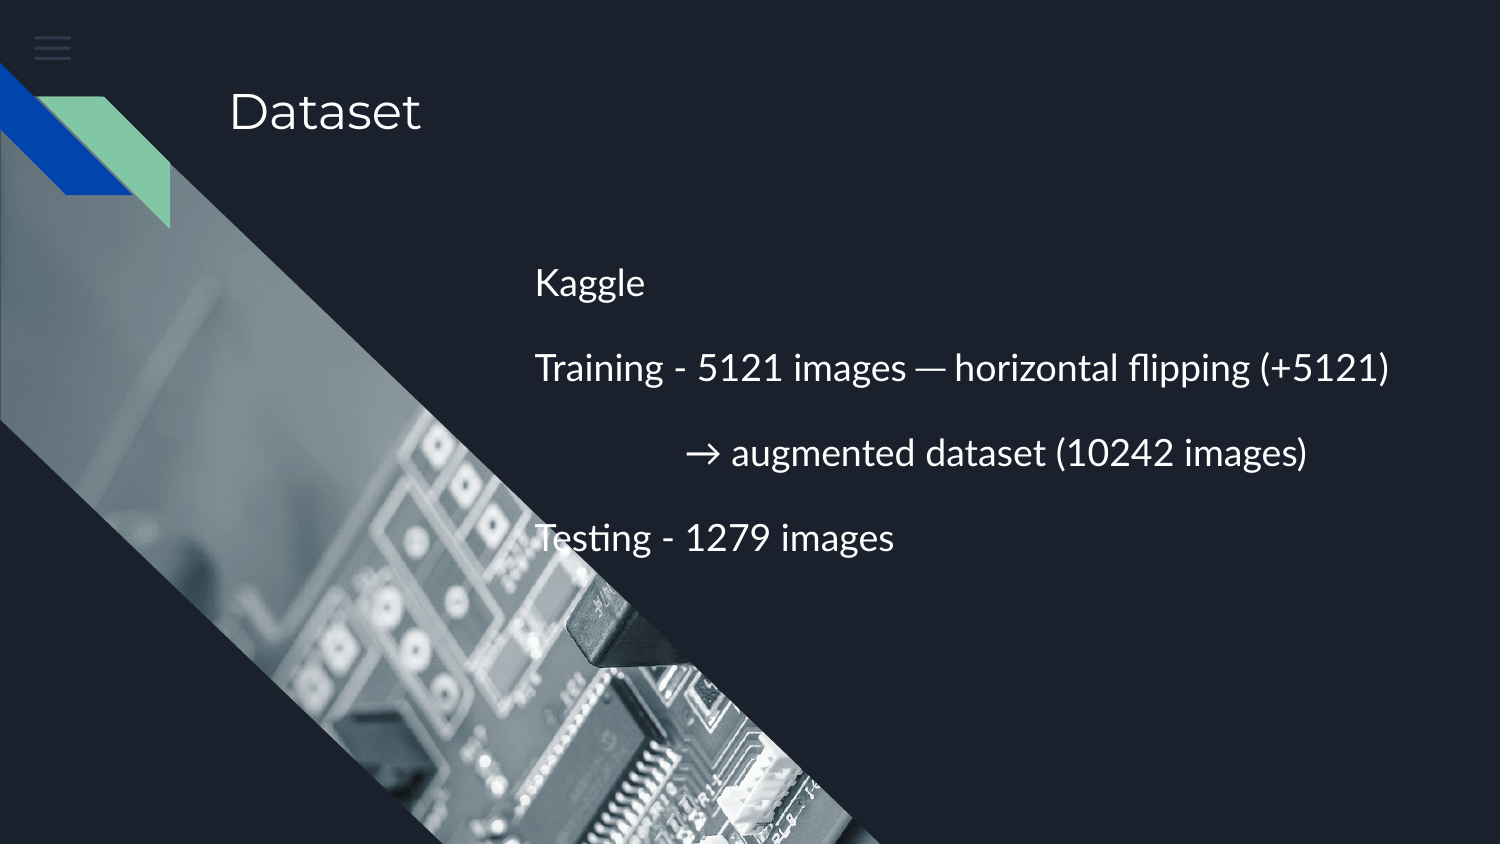

# Dataset
Kaggle
Training - 5121 images ─ horizontal flipping (+5121)
→ augmented dataset (10242 images)
Testing - 1279 images